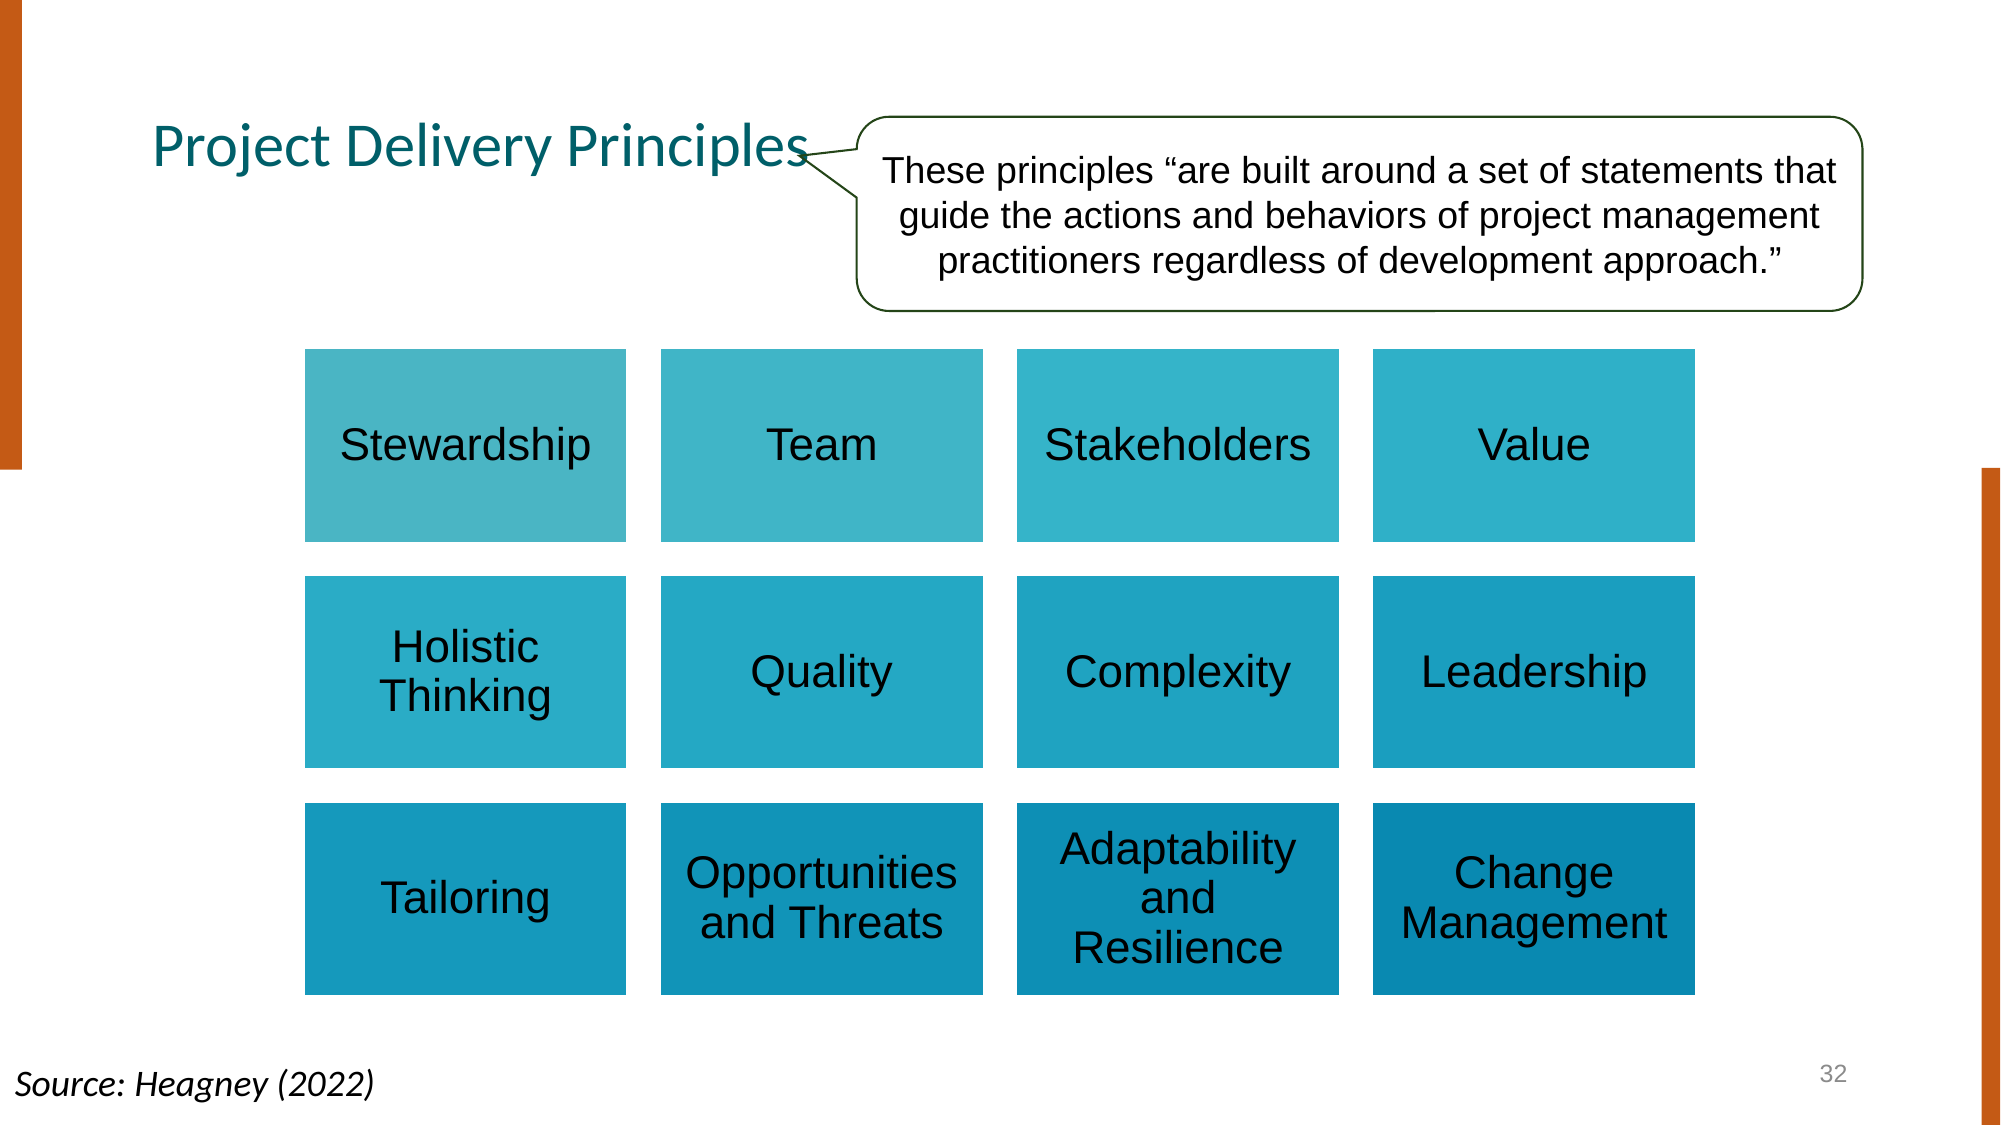

# Project Delivery Principles
These principles “are built around a set of statements that guide the actions and behaviors of project management practitioners regardless of development approach.”
Stewardship
Team
Stakeholders
Value
Holistic Thinking
Quality
Complexity
Leadership
Tailoring
Opportunities and Threats
Adaptability and Resilience
Change Management
32
Source: Heagney (2022)